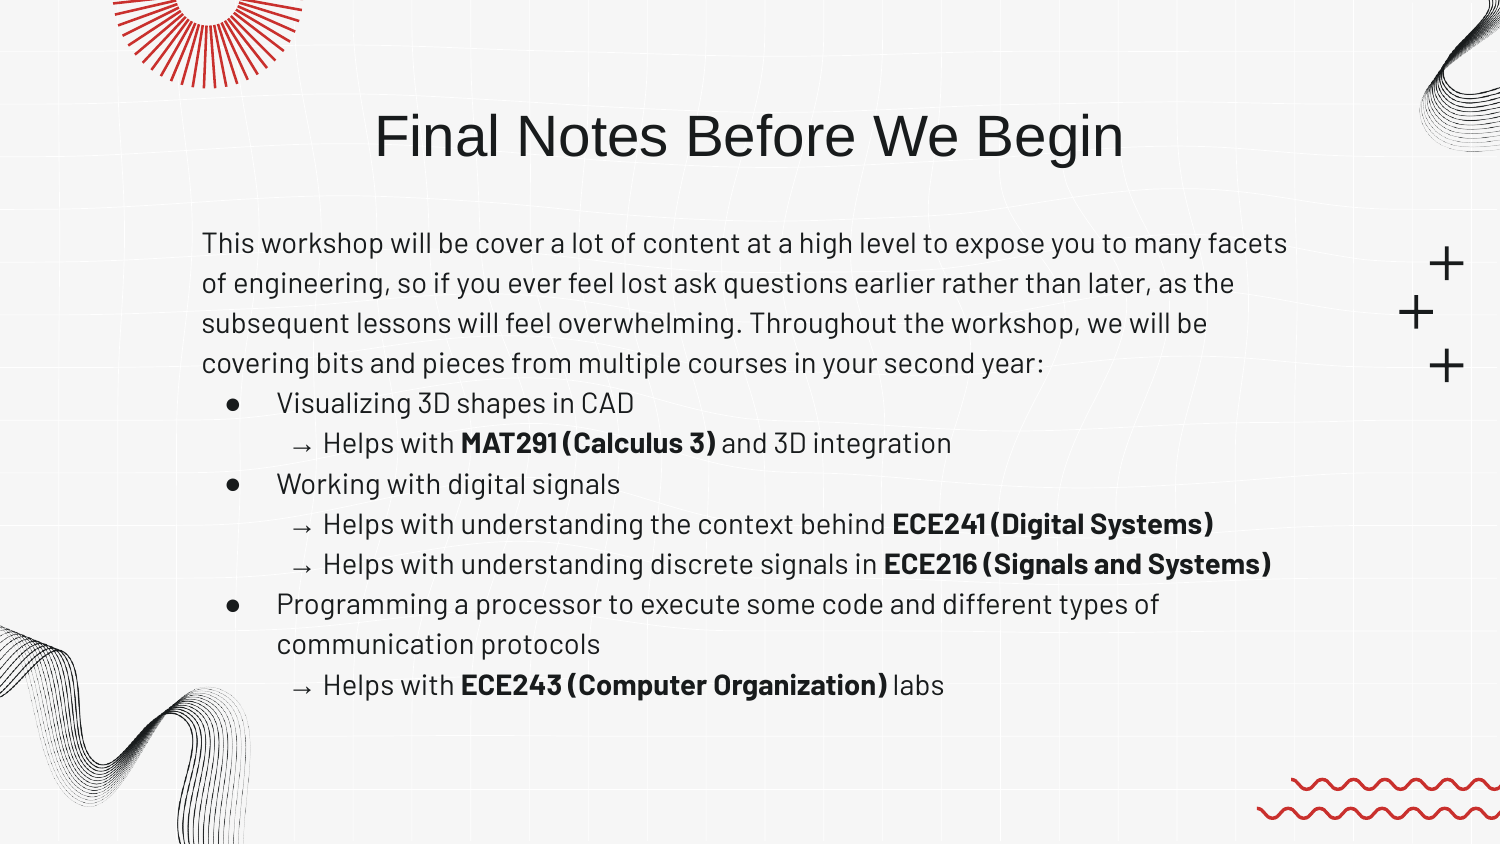

# Final Notes Before We Begin
This workshop will be cover a lot of content at a high level to expose you to many facets of engineering, so if you ever feel lost ask questions earlier rather than later, as the subsequent lessons will feel overwhelming. Throughout the workshop, we will be covering bits and pieces from multiple courses in your second year:
Visualizing 3D shapes in CAD
  → Helps with MAT291 (Calculus 3) and 3D integration
Working with digital signals
  → Helps with understanding the context behind ECE241 (Digital Systems)
  → Helps with understanding discrete signals in ECE216 (Signals and Systems)
Programming a processor to execute some code and different types of communication protocols
  → Helps with ECE243 (Computer Organization) labs